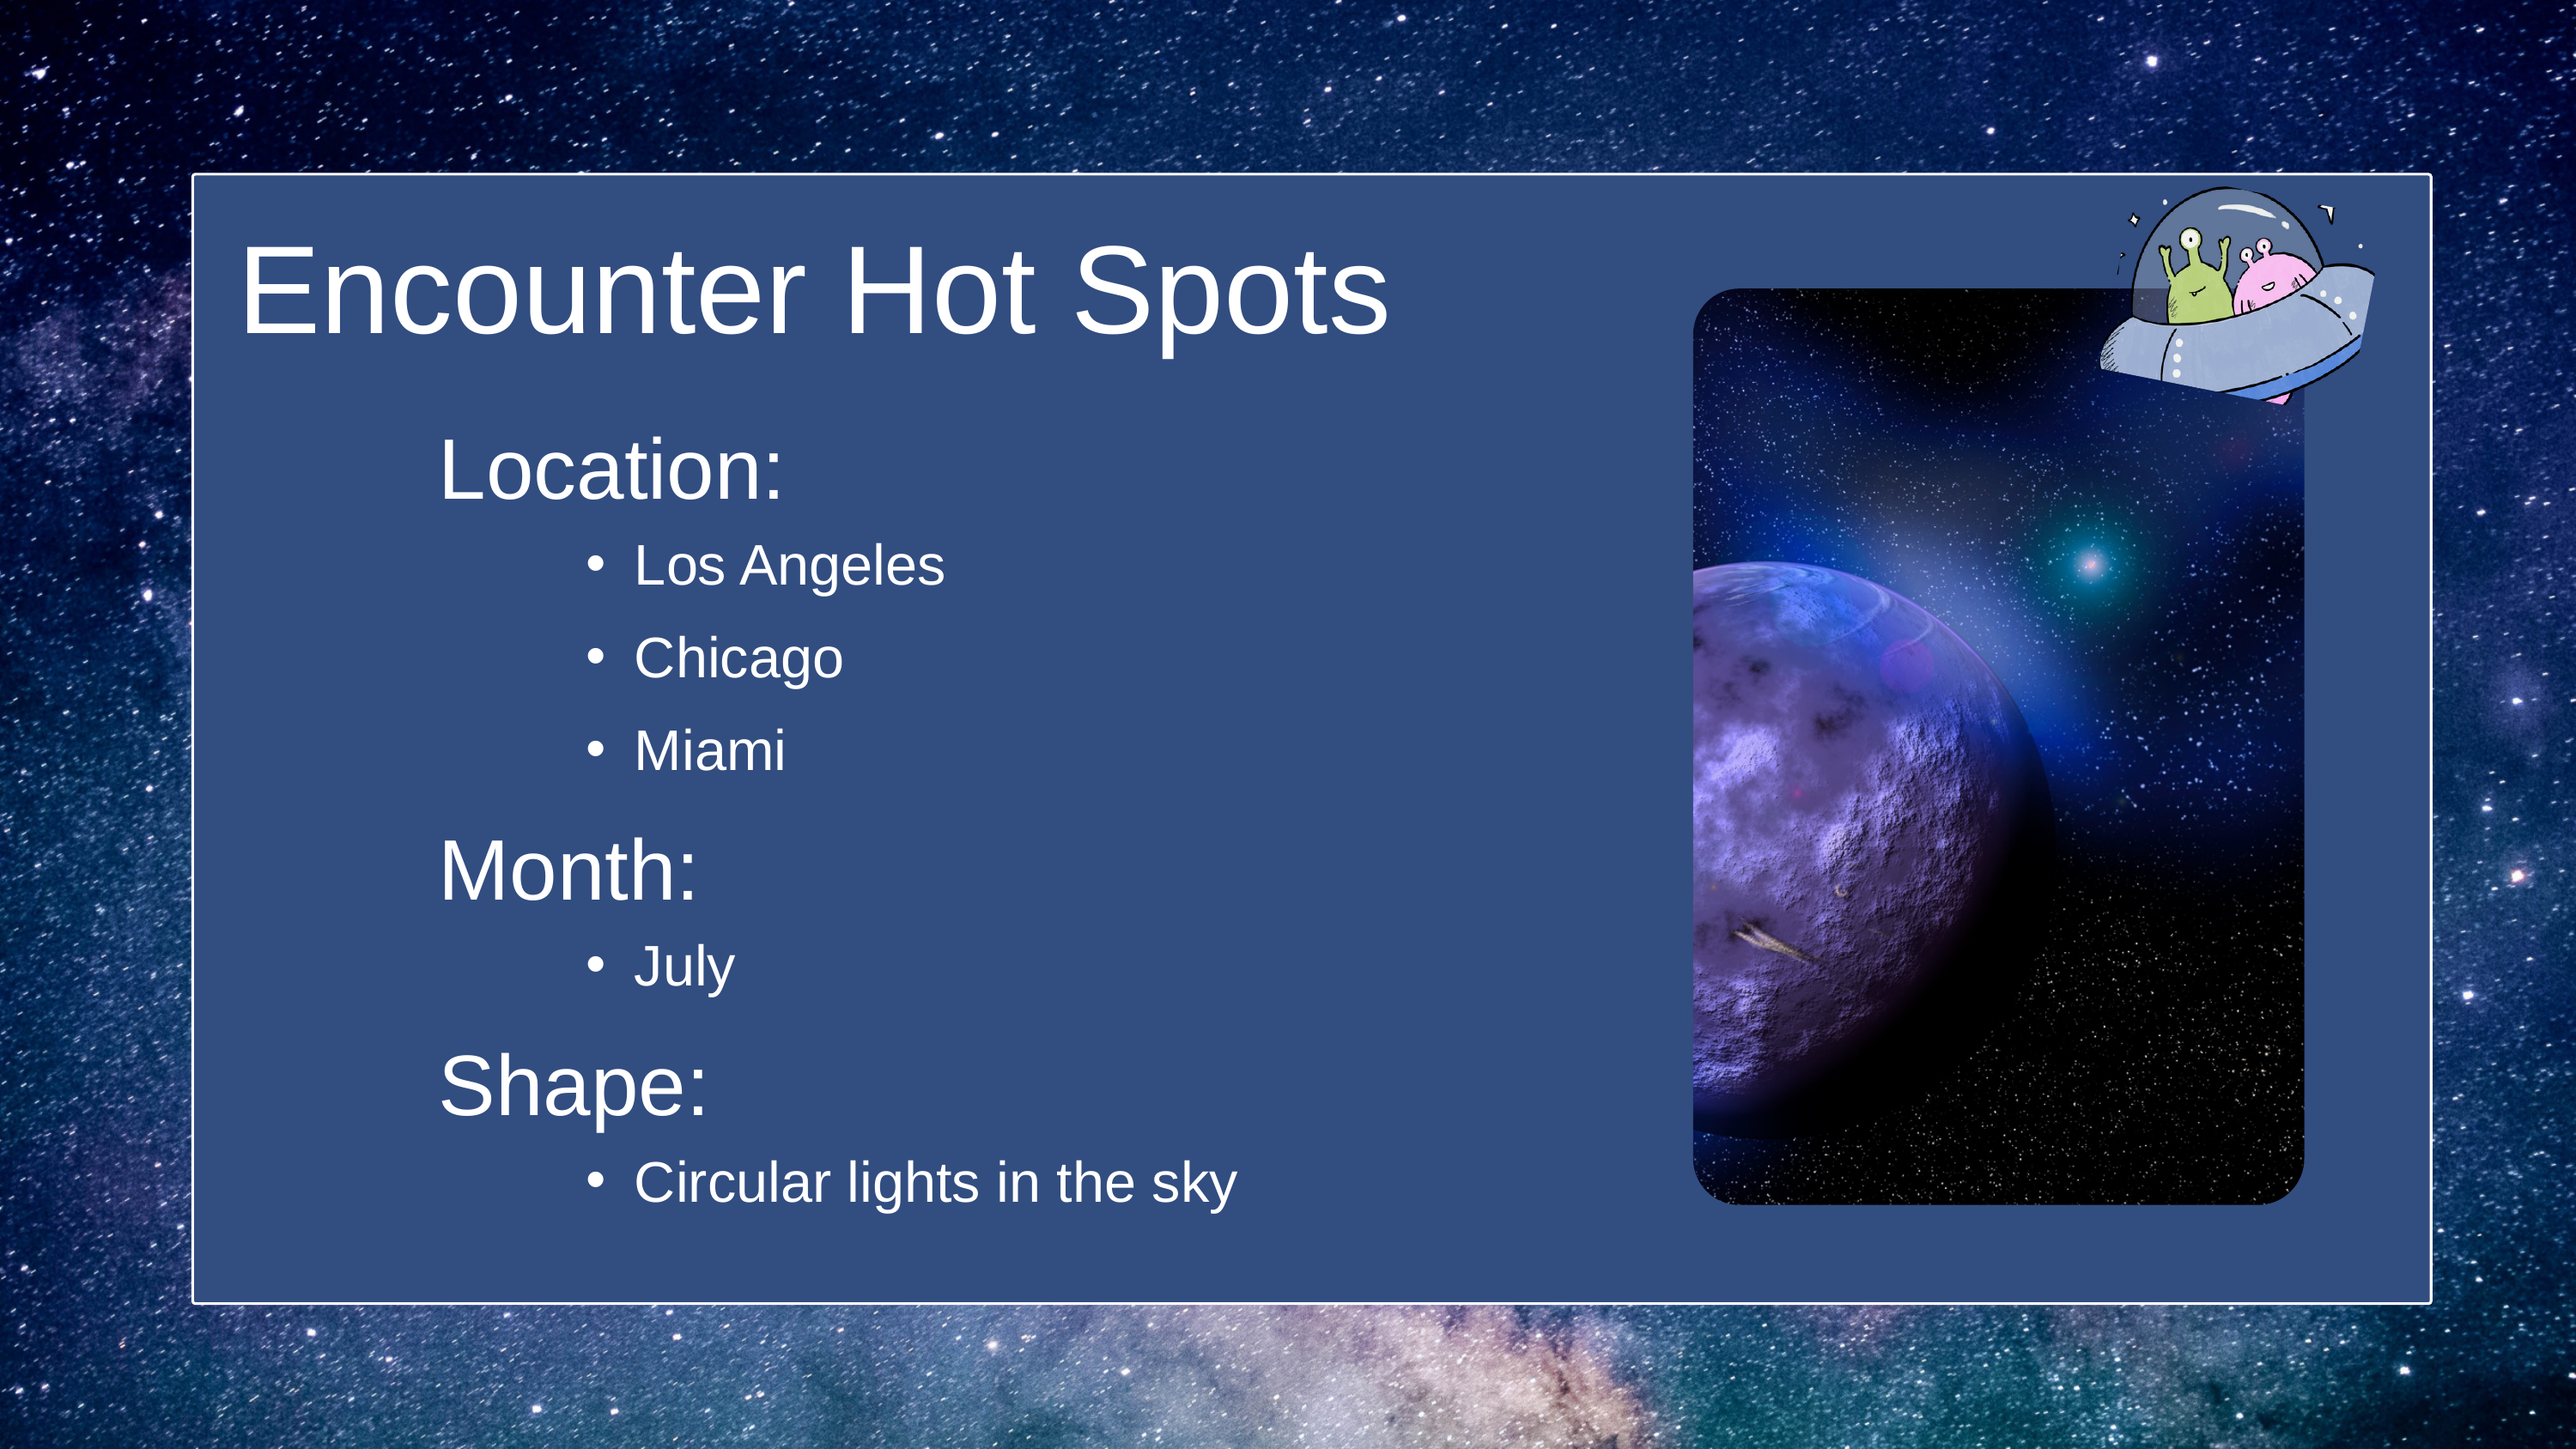

Encounter Hot Spots

Location:
Los Angeles
Chicago
Miami
Month:
July
Shape:
Circular lights in the sky